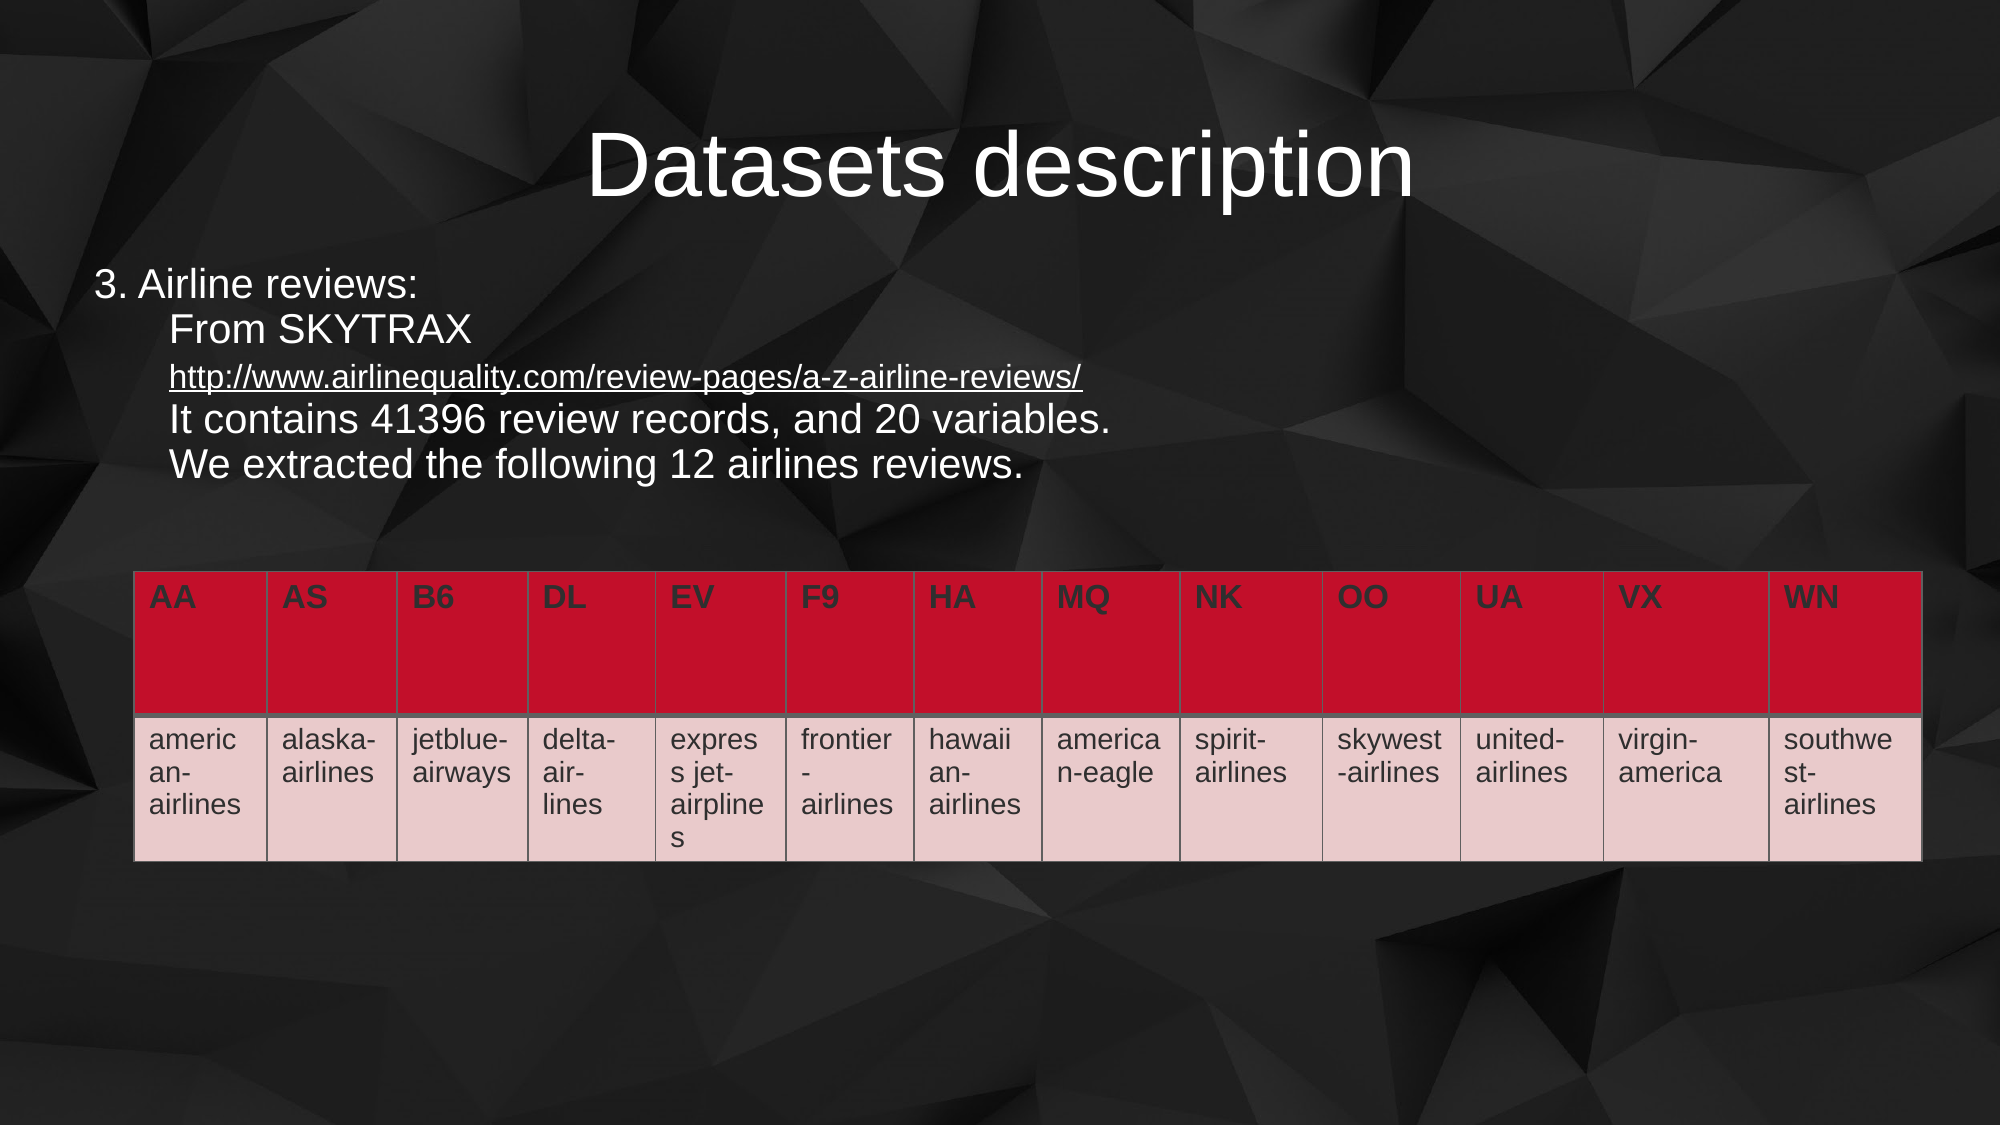

Datasets description
3. Airline reviews:
From SKYTRAX
http://www.airlinequality.com/review-pages/a-z-airline-reviews/
It contains 41396 review records, and 20 variables.
We extracted the following 12 airlines reviews.

| AA | AS | B6 | DL | EV | F9 | HA | MQ | NK | OO | UA | VX | WN |
| --- | --- | --- | --- | --- | --- | --- | --- | --- | --- | --- | --- | --- |
| american-airlines | alaska-airlines | jetblue-airways | delta-air-lines | express jet-airplines | frontier-airlines | hawaiian-airlines | american-eagle | spirit-airlines | skywest-airlines | united-airlines | virgin-america | southwest-airlines |